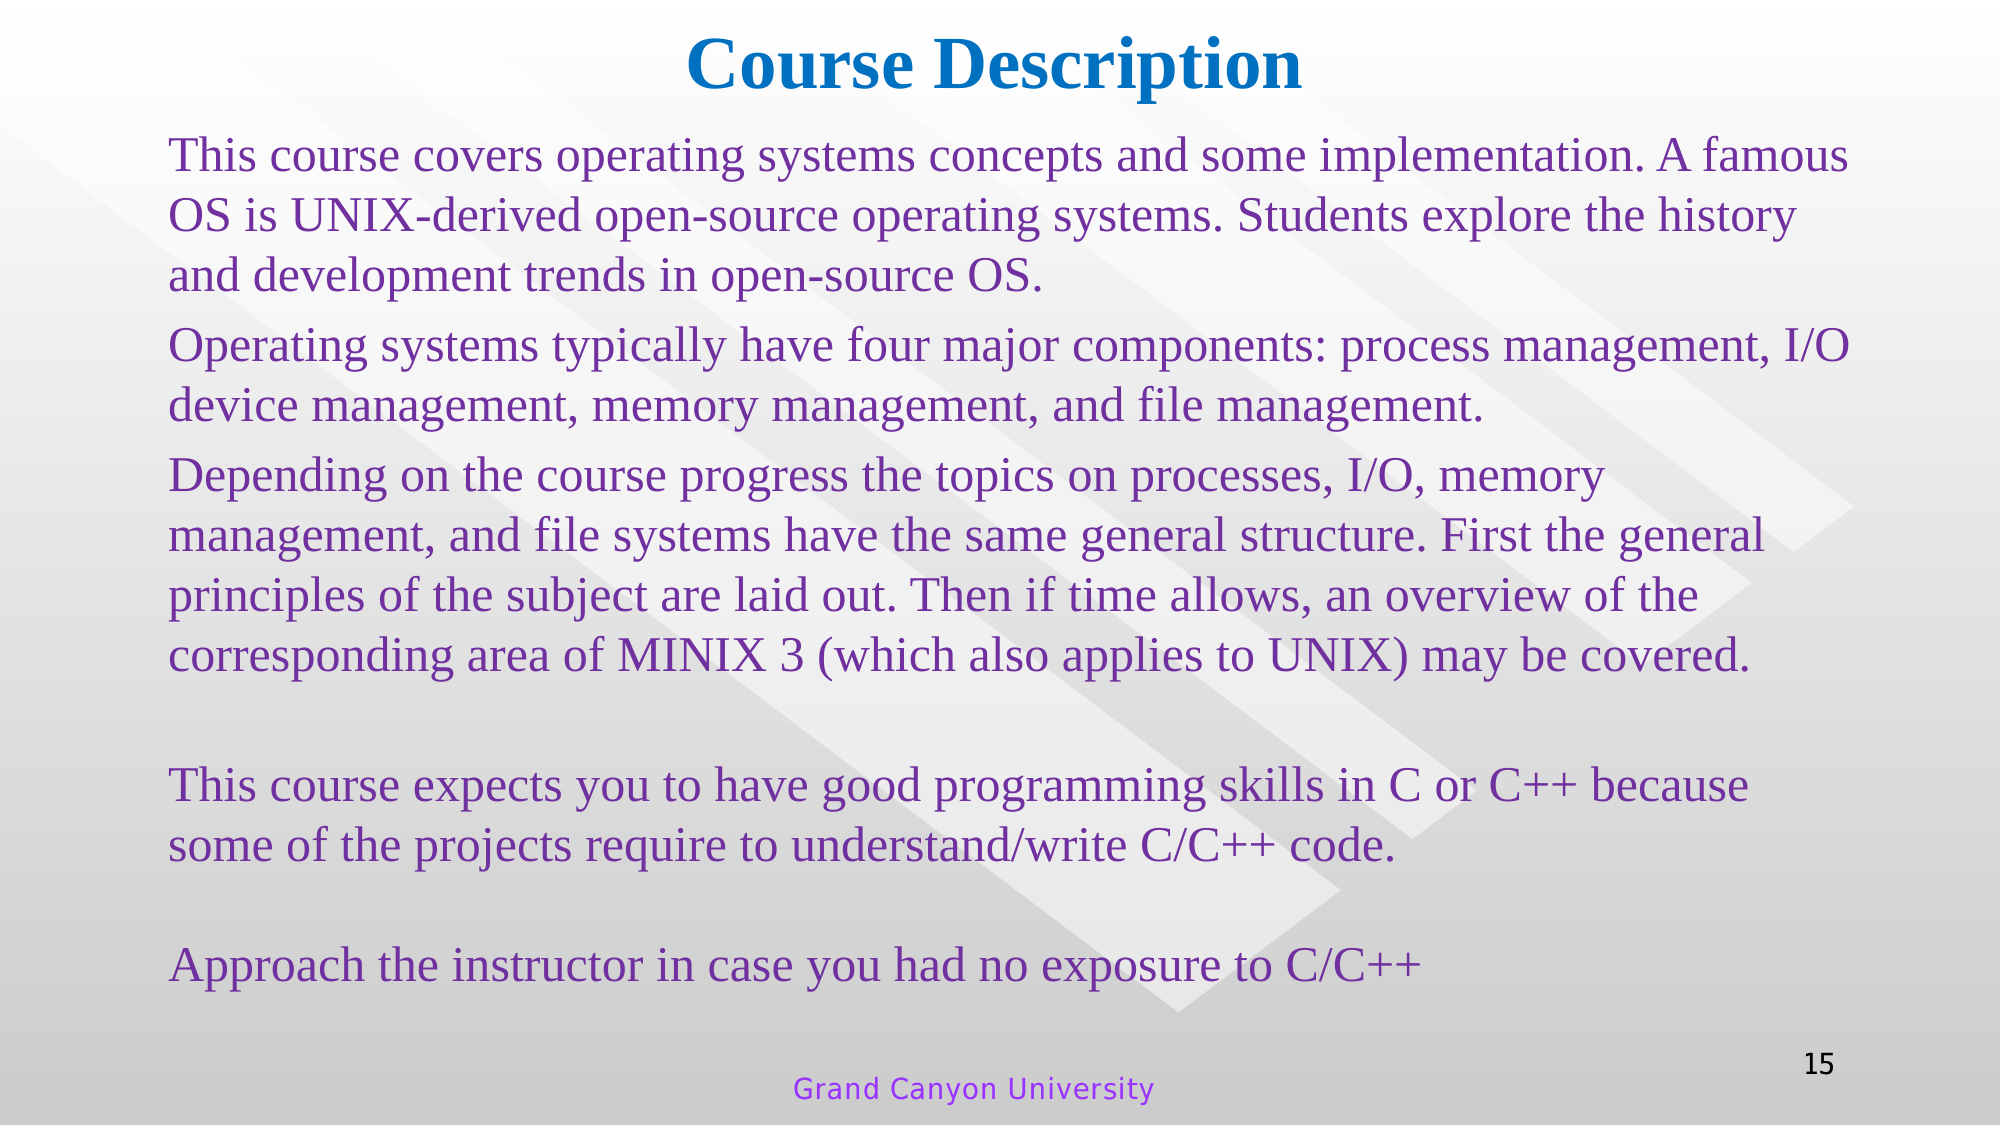

# Course Description
This course covers operating systems concepts and some implementation. A famous OS is UNIX-derived open-source operating systems. Students explore the history and development trends in open-source OS.
Operating systems typically have four major components: process management, I/O device management, memory management, and file management.
Depending on the course progress the topics on processes, I/O, memory management, and file systems have the same general structure. First the general principles of the subject are laid out. Then if time allows, an overview of the corresponding area of MINIX 3 (which also applies to UNIX) may be covered.
This course expects you to have good programming skills in C or C++ because some of the projects require to understand/write C/C++ code.
Approach the instructor in case you had no exposure to C/C++

15
Grand Canyon University